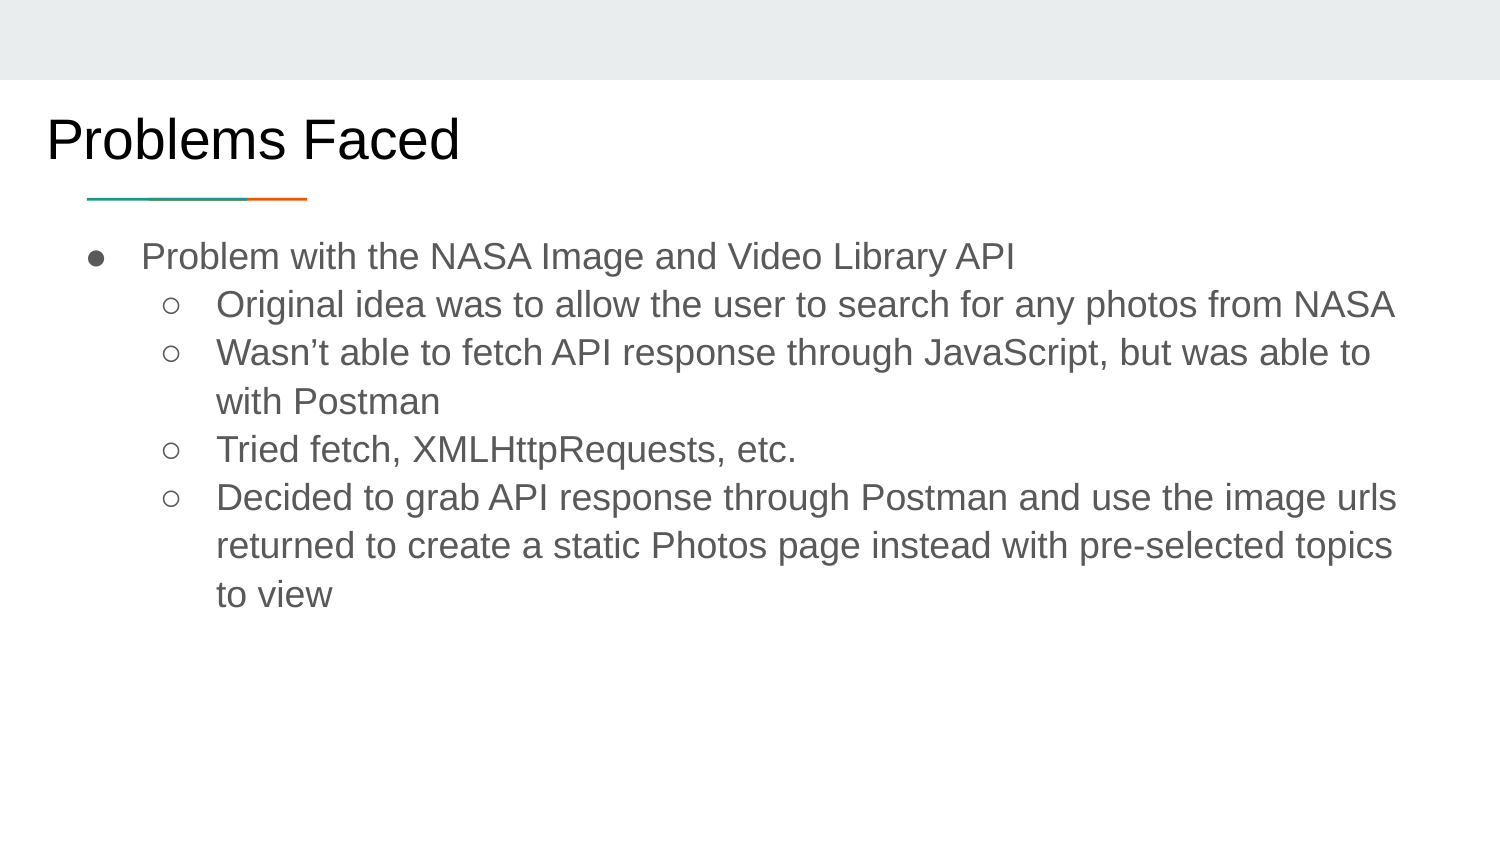

Problems Faced
Problem with the NASA Image and Video Library API
Original idea was to allow the user to search for any photos from NASA
Wasn’t able to fetch API response through JavaScript, but was able to with Postman
Tried fetch, XMLHttpRequests, etc.
Decided to grab API response through Postman and use the image urls returned to create a static Photos page instead with pre-selected topics to view